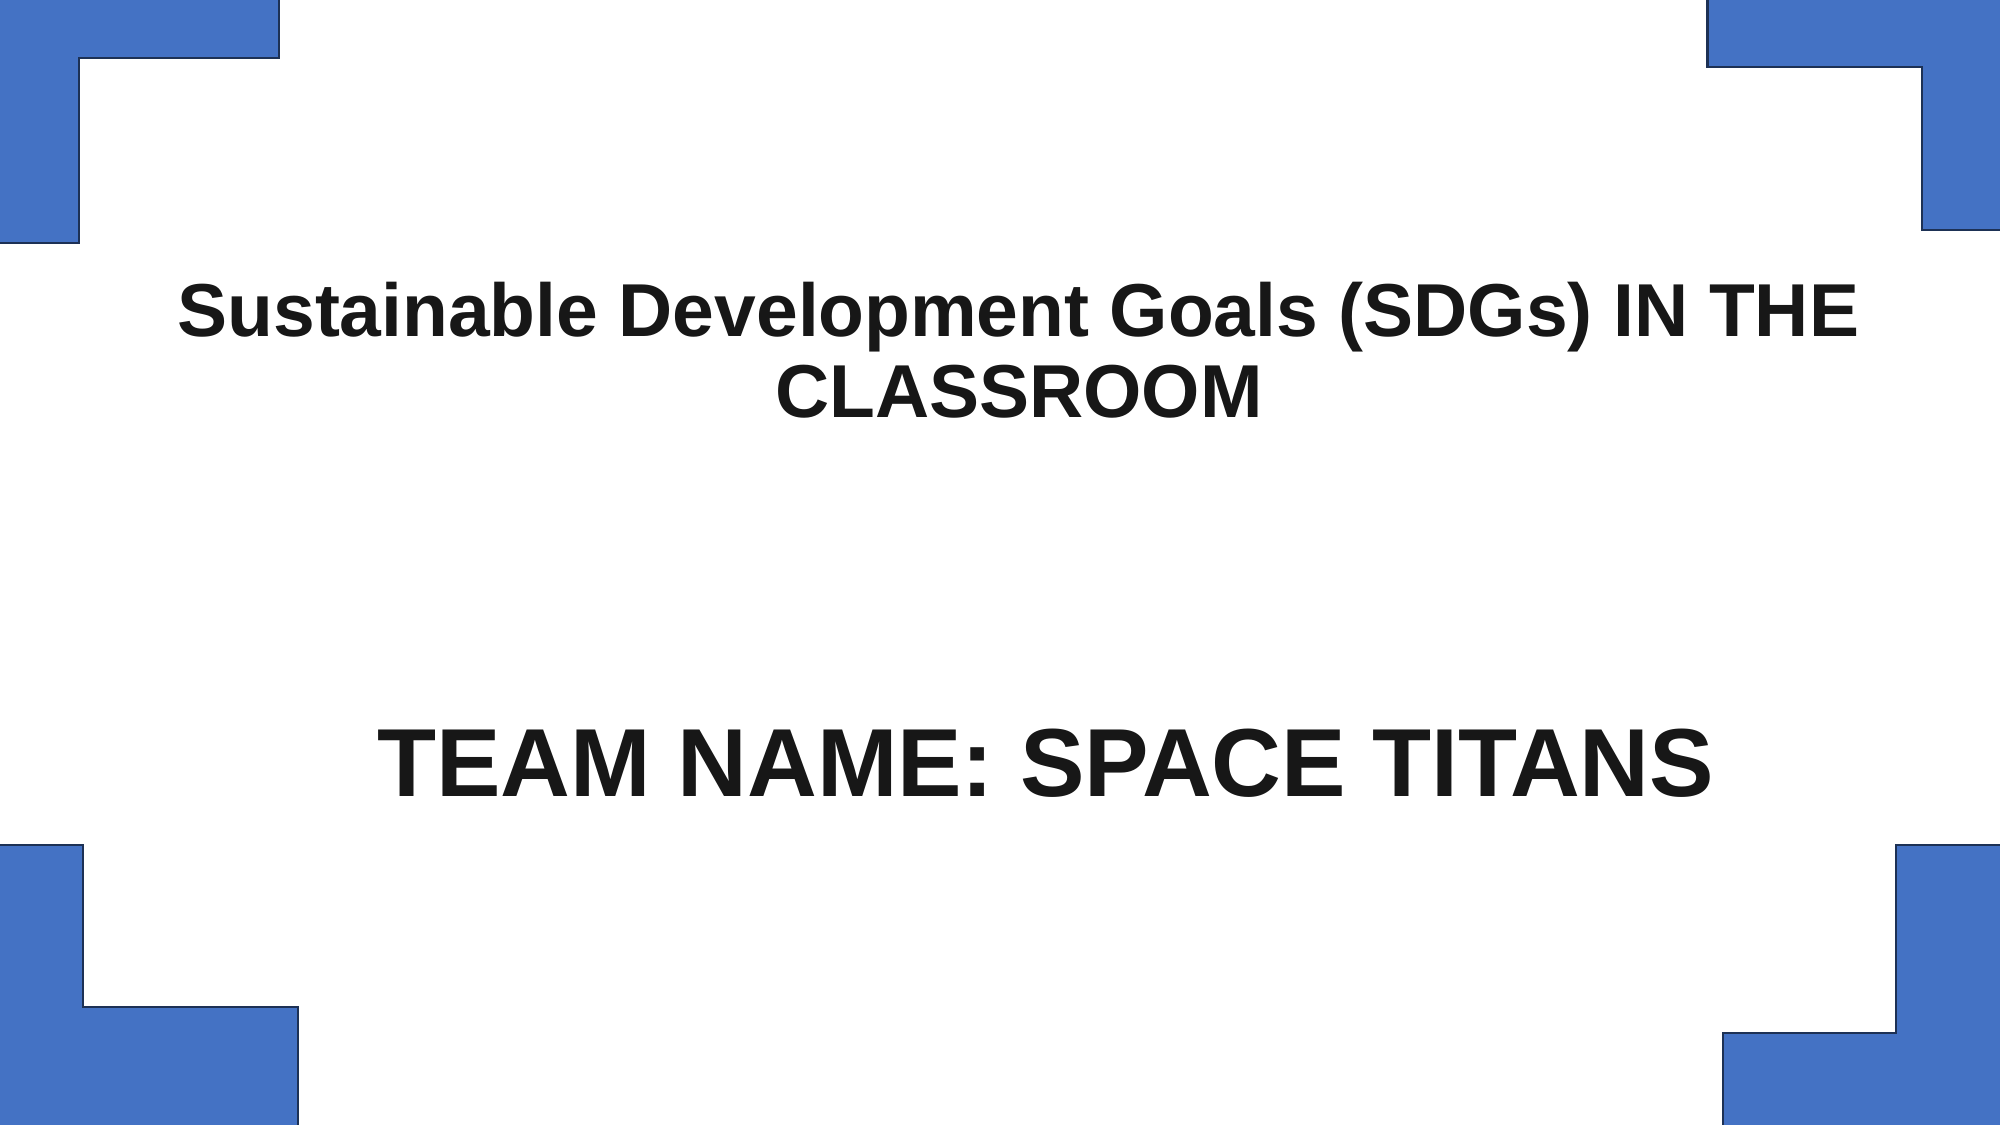

# Sustainable Development Goals (SDGs) IN THE CLASSROOM
TEAM NAME: SPACE TITANS